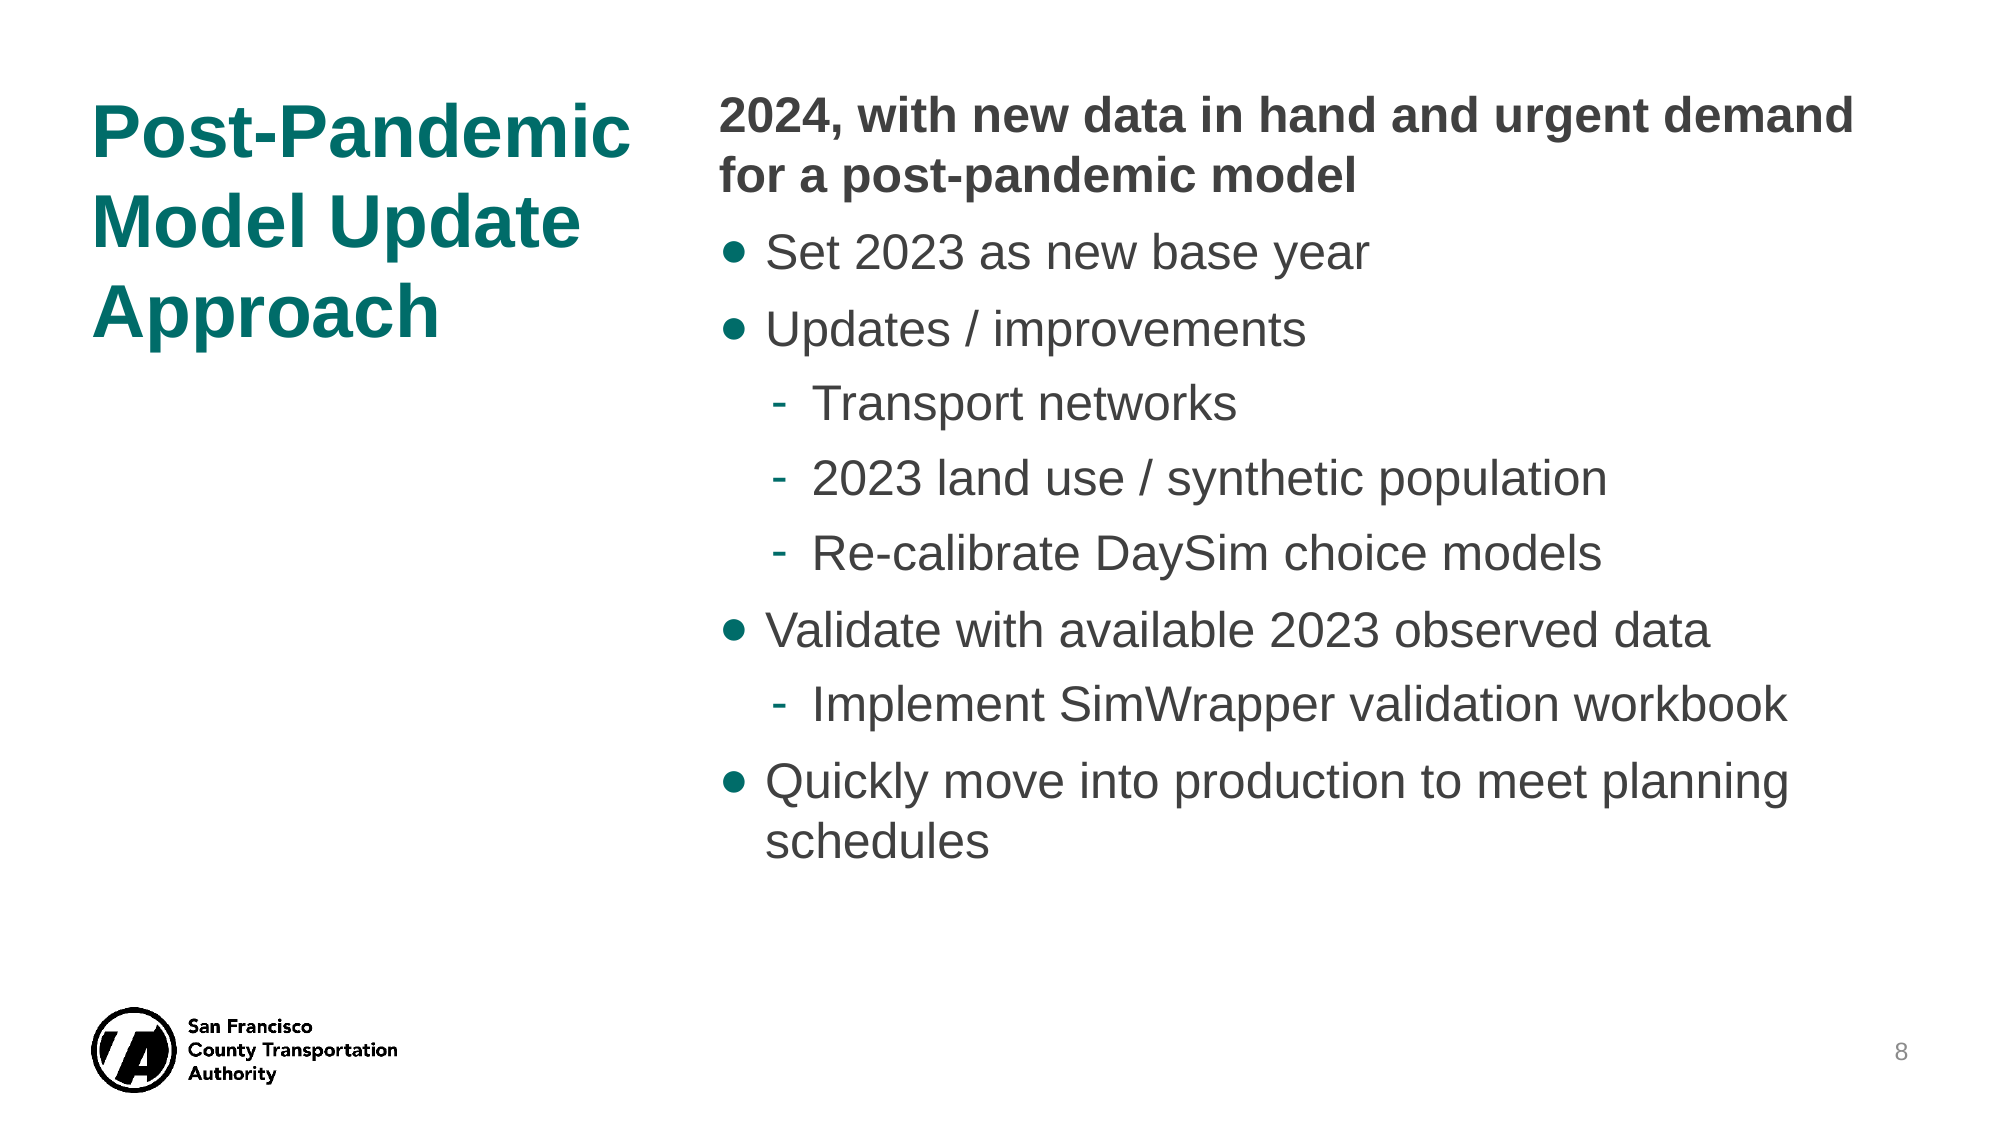

2024, with new data in hand and urgent demand for a post-pandemic model
Set 2023 as new base year
Updates / improvements
Transport networks
2023 land use / synthetic population
Re-calibrate DaySim choice models
Validate with available 2023 observed data
Implement SimWrapper validation workbook
Quickly move into production to meet planning schedules

# Post-Pandemic Model Update Approach
8